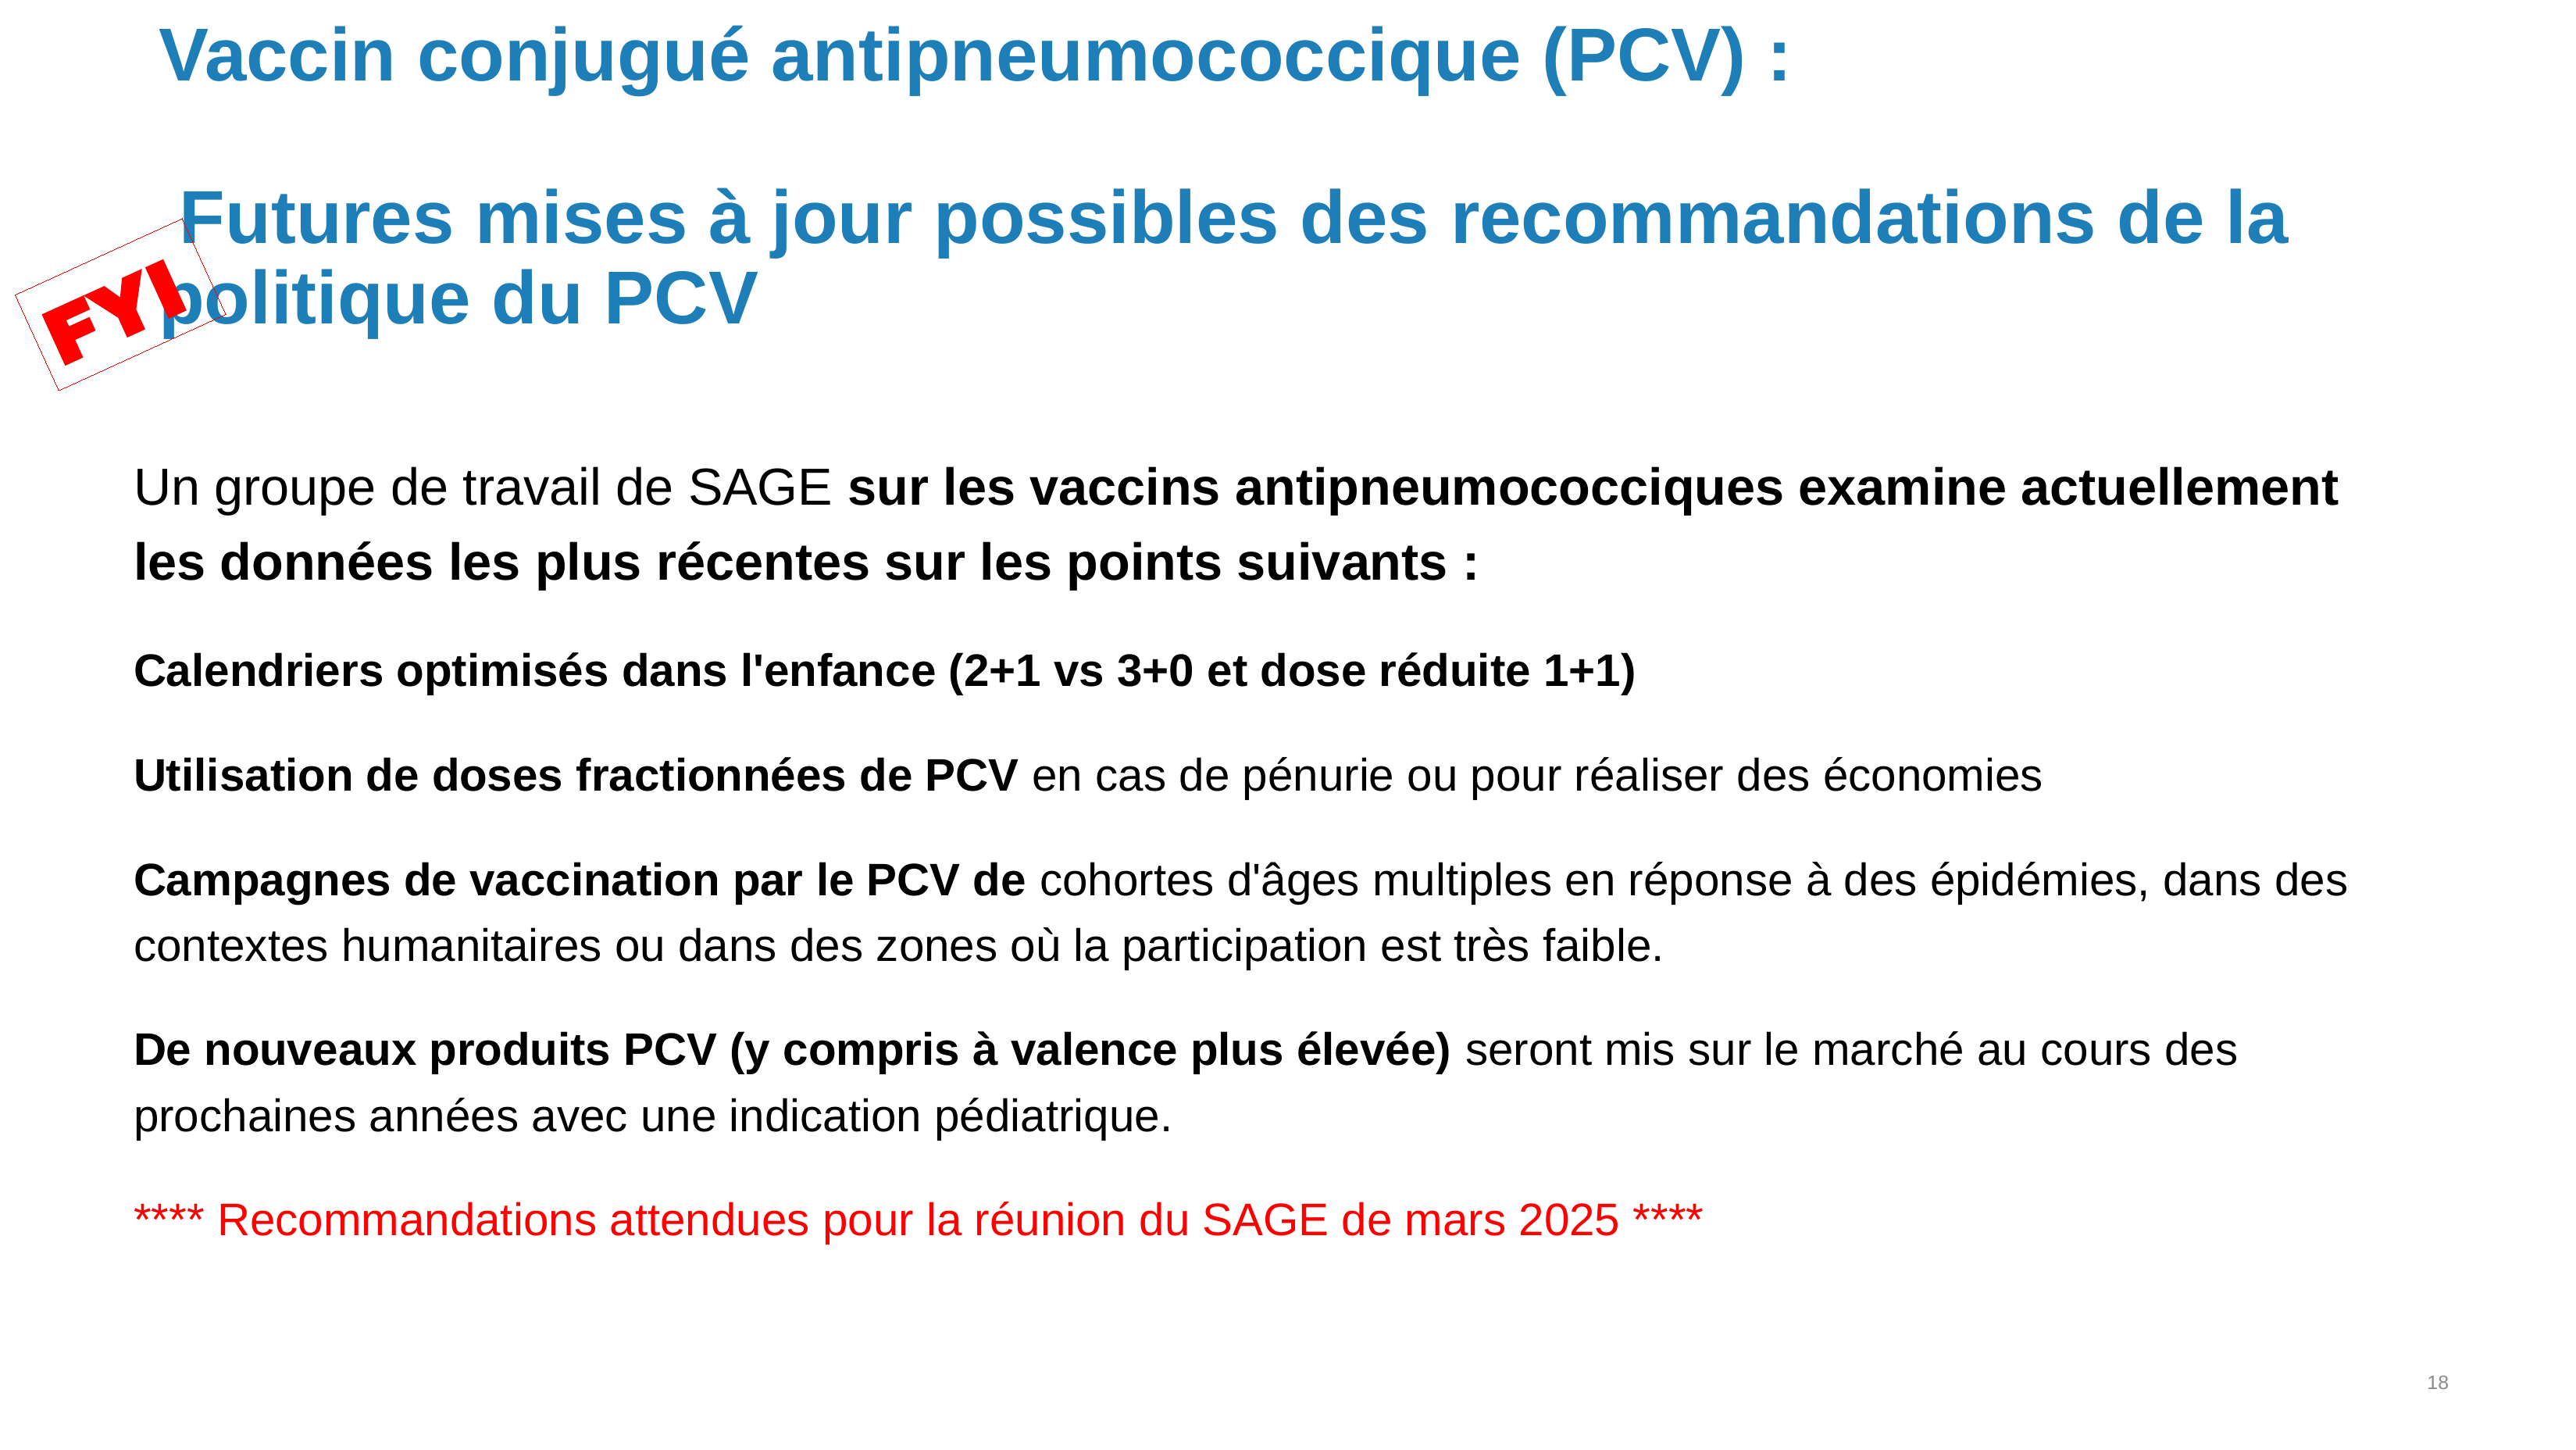

# Vaccin conjugué antipneumococcique (PCV) : Futures mises à jour possibles des recommandations de la politique du PCV
FYI
Un groupe de travail de SAGE sur les vaccins antipneumococciques examine actuellement les données les plus récentes sur les points suivants :
Calendriers optimisés dans l'enfance (2+1 vs 3+0 et dose réduite 1+1)
Utilisation de doses fractionnées de PCV en cas de pénurie ou pour réaliser des économies
Campagnes de vaccination par le PCV de cohortes d'âges multiples en réponse à des épidémies, dans des contextes humanitaires ou dans des zones où la participation est très faible.
De nouveaux produits PCV (y compris à valence plus élevée) seront mis sur le marché au cours des prochaines années avec une indication pédiatrique.
**** Recommandations attendues pour la réunion du SAGE de mars 2025 ****
18